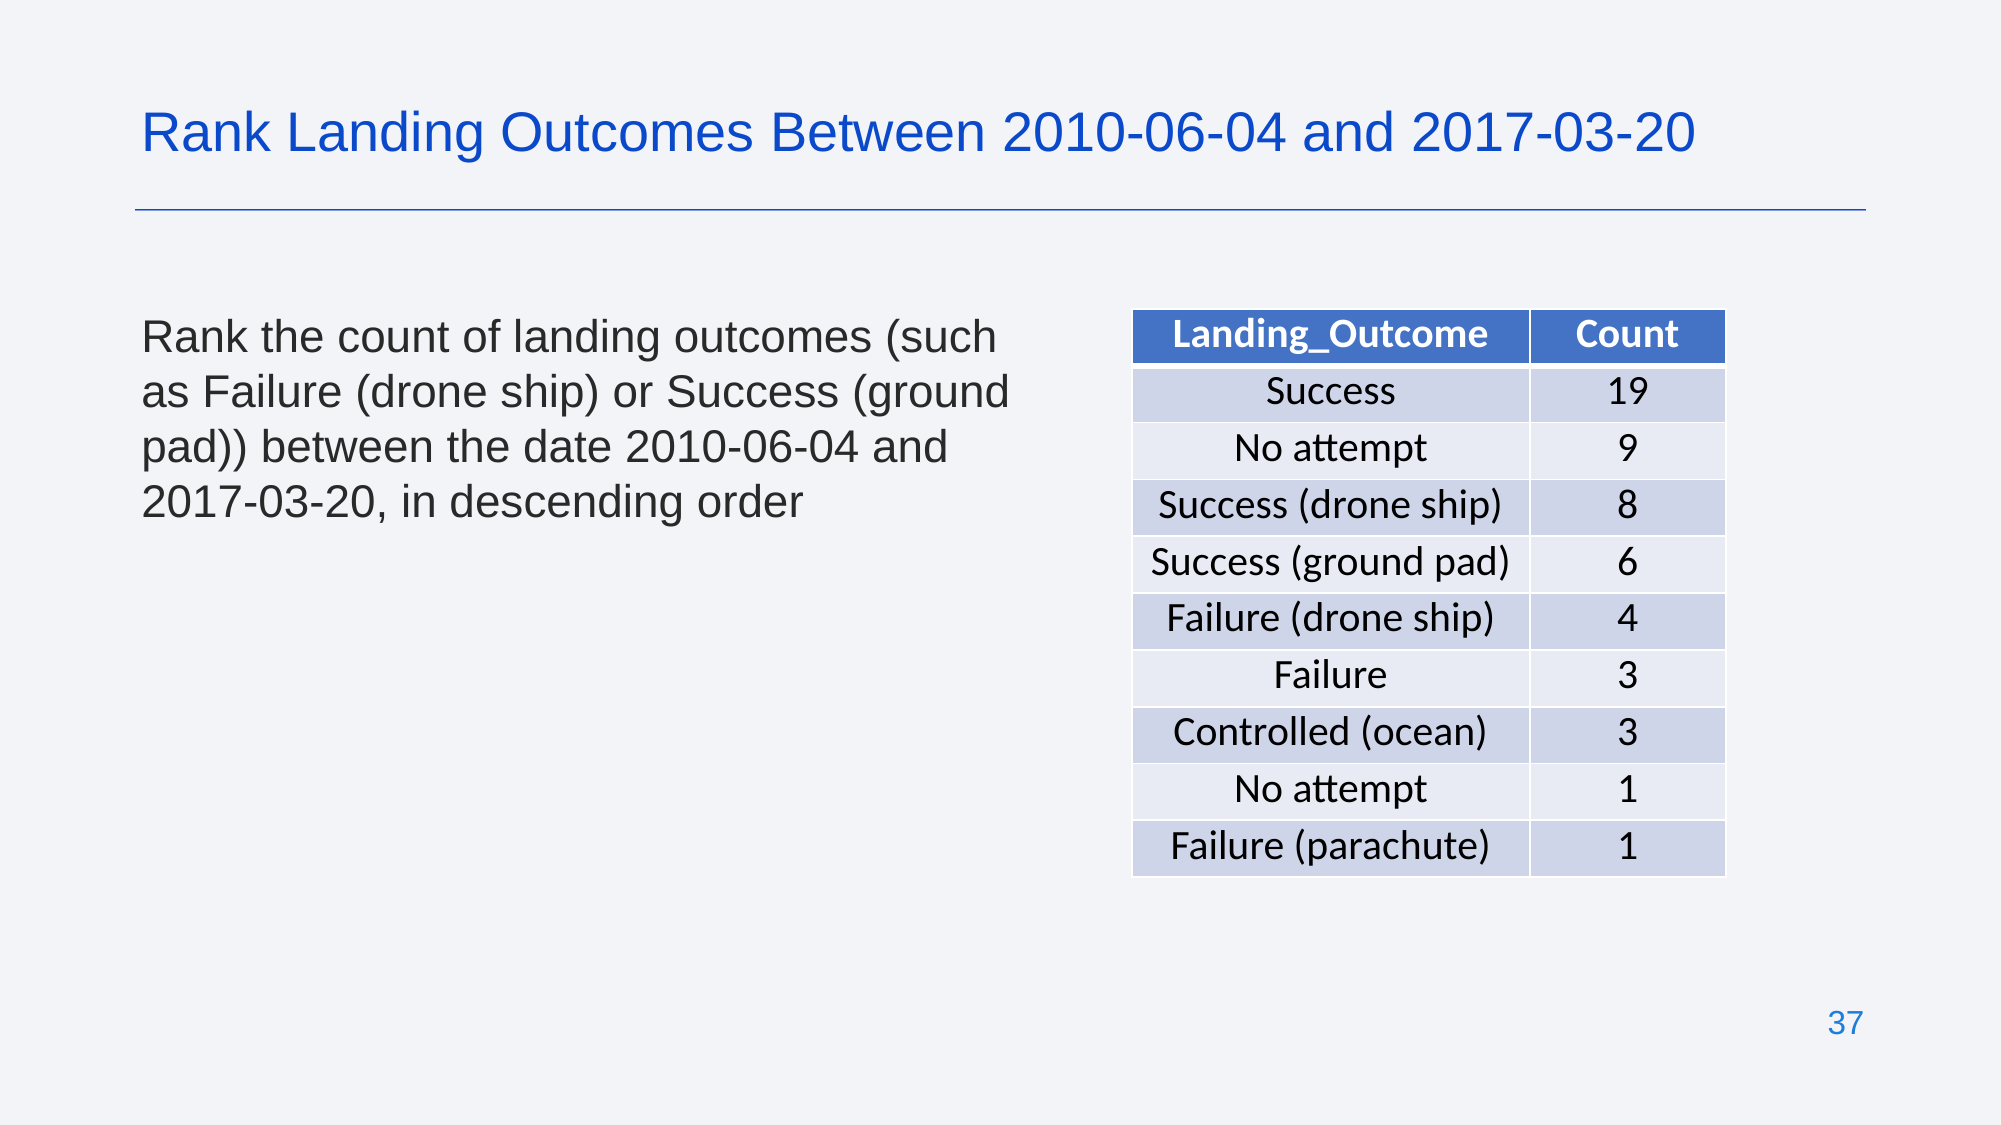

Rank Landing Outcomes Between 2010-06-04 and 2017-03-20
Rank the count of landing outcomes (such as Failure (drone ship) or Success (ground pad)) between the date 2010-06-04 and 2017-03-20, in descending order
| Landing\_Outcome | Count |
| --- | --- |
| Success | 19 |
| No attempt | 9 |
| Success (drone ship) | 8 |
| Success (ground pad) | 6 |
| Failure (drone ship) | 4 |
| Failure | 3 |
| Controlled (ocean) | 3 |
| No attempt | 1 |
| Failure (parachute) | 1 |

37